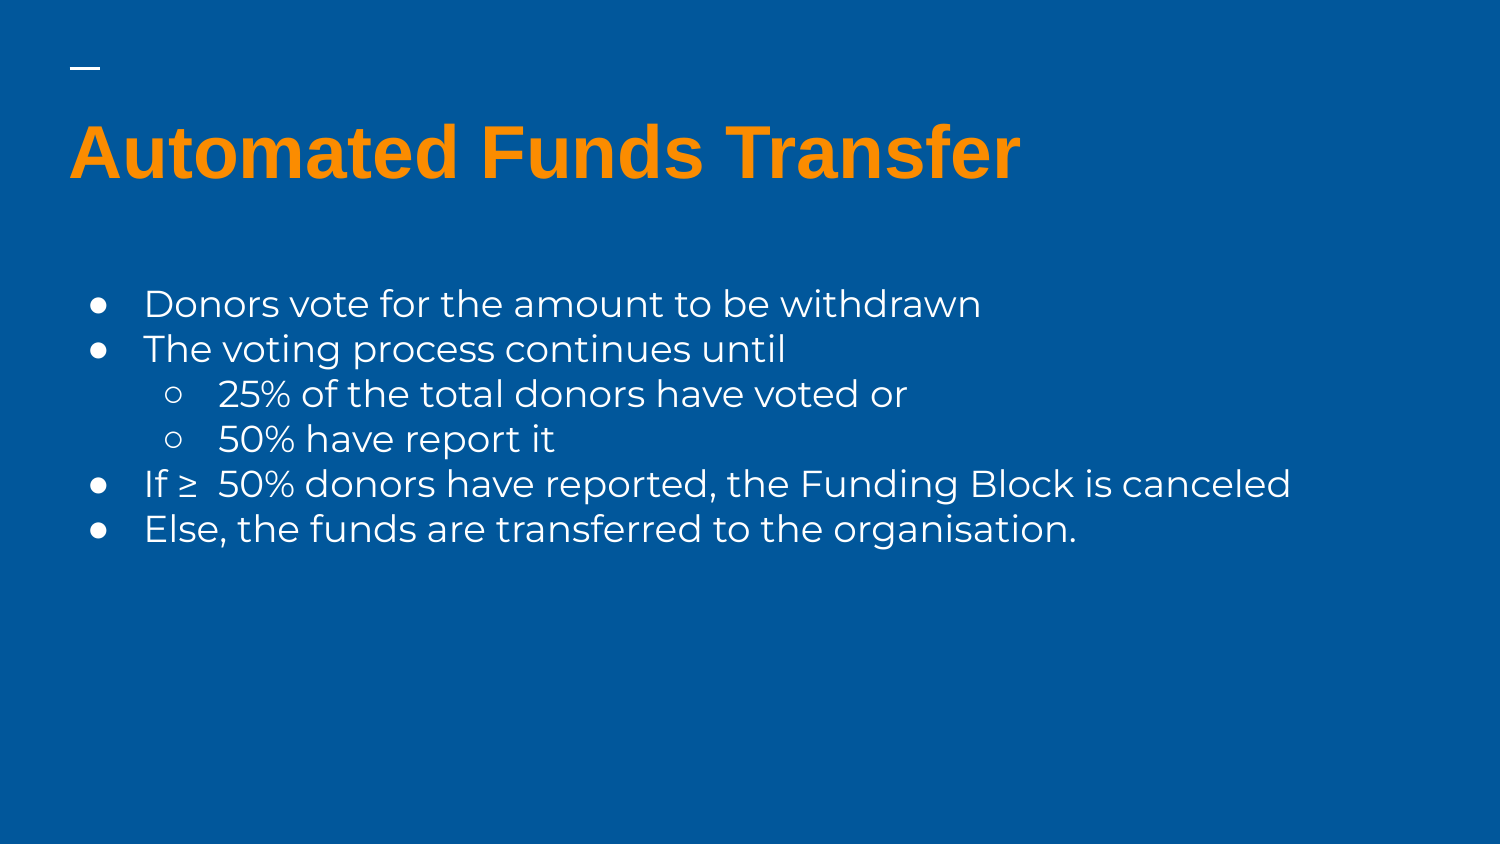

# Automated Funds Transfer

Donors vote for the amount to be withdrawn
The voting process continues until
25% of the total donors have voted or
50% have report it
If ≥  50% donors have reported, the Funding Block is canceled
Else, the funds are transferred to the organisation.